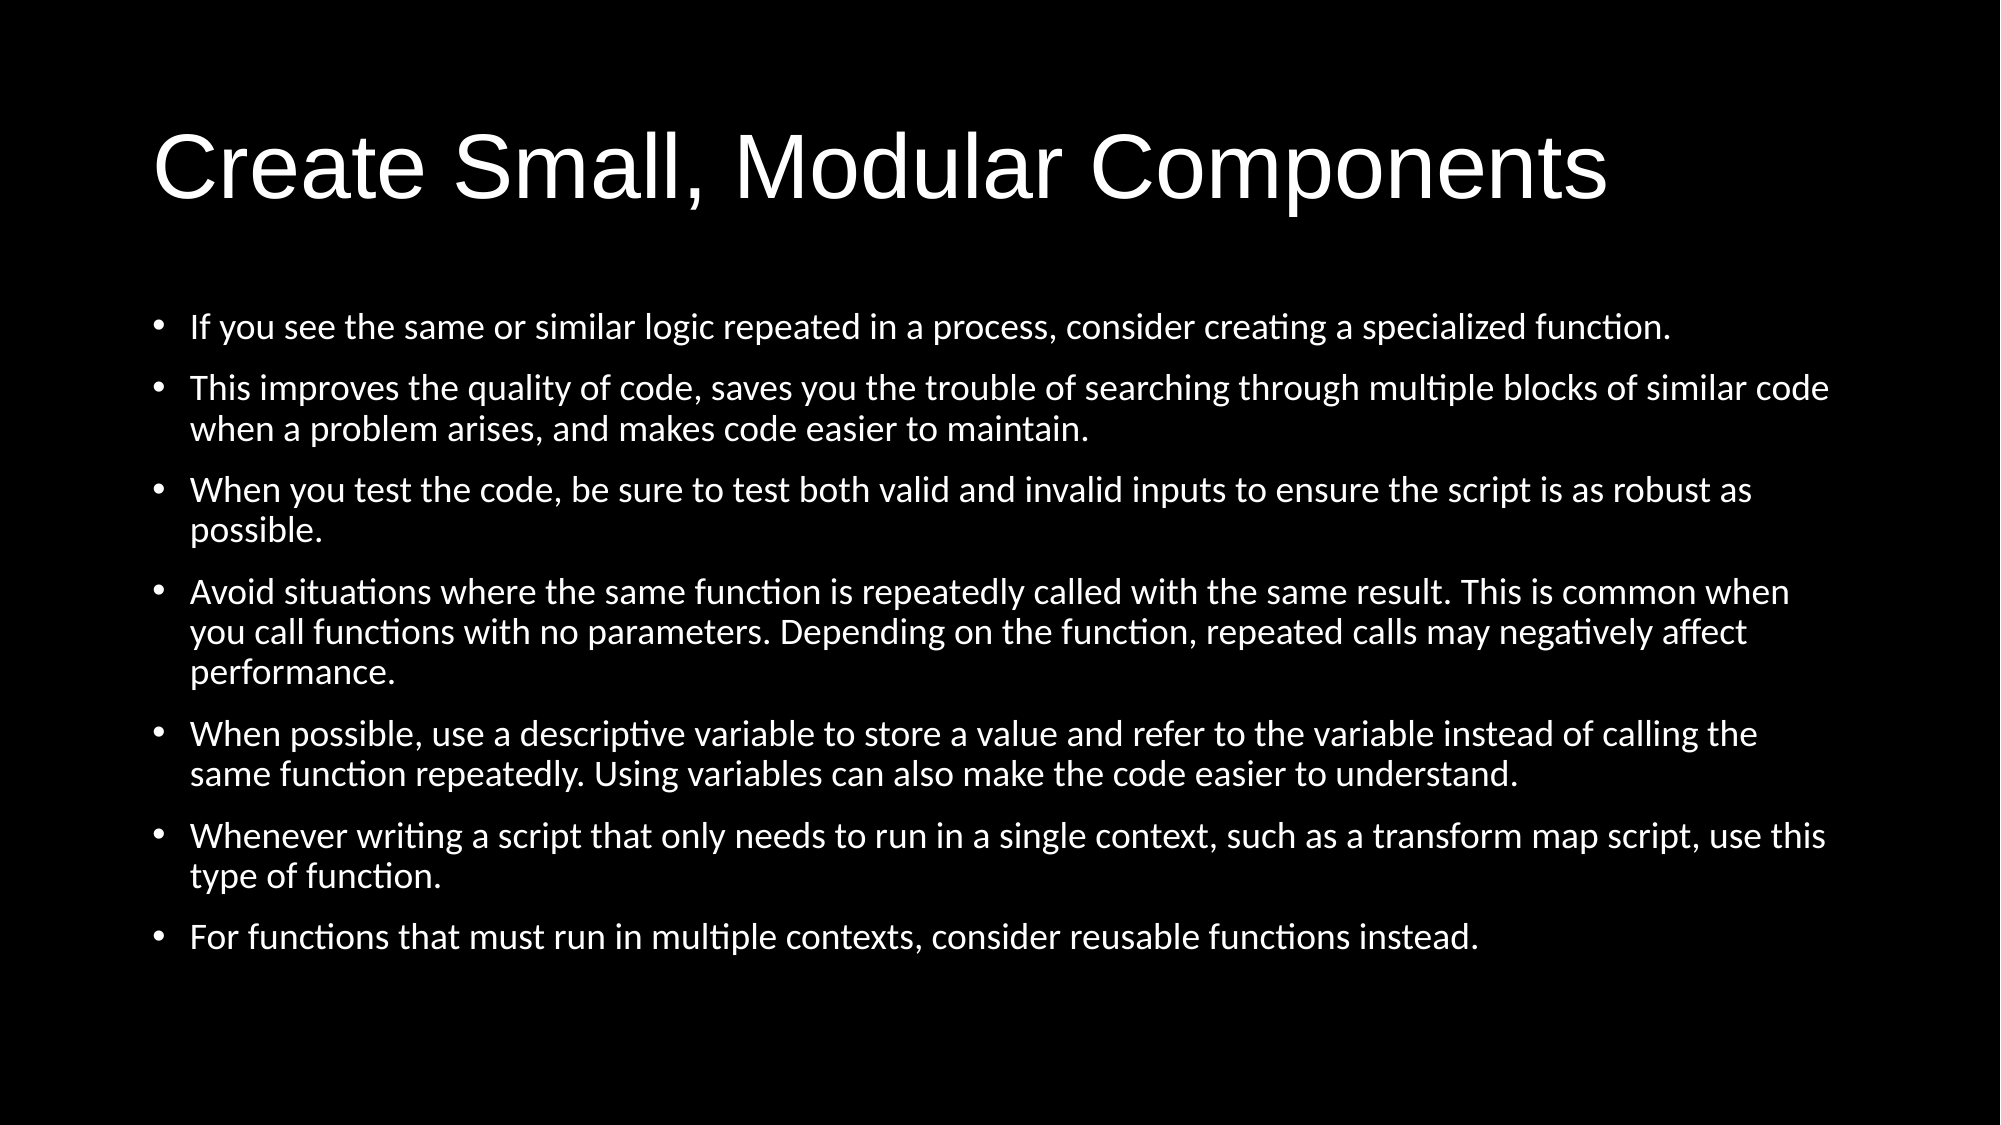

# Create Small, Modular Components
If you see the same or similar logic repeated in a process, consider creating a specialized function.
This improves the quality of code, saves you the trouble of searching through multiple blocks of similar code when a problem arises, and makes code easier to maintain.
When you test the code, be sure to test both valid and invalid inputs to ensure the script is as robust as possible.
Avoid situations where the same function is repeatedly called with the same result. This is common when you call functions with no parameters. Depending on the function, repeated calls may negatively affect performance.
When possible, use a descriptive variable to store a value and refer to the variable instead of calling the same function repeatedly. Using variables can also make the code easier to understand.
Whenever writing a script that only needs to run in a single context, such as a transform map script, use this type of function.
For functions that must run in multiple contexts, consider reusable functions instead.